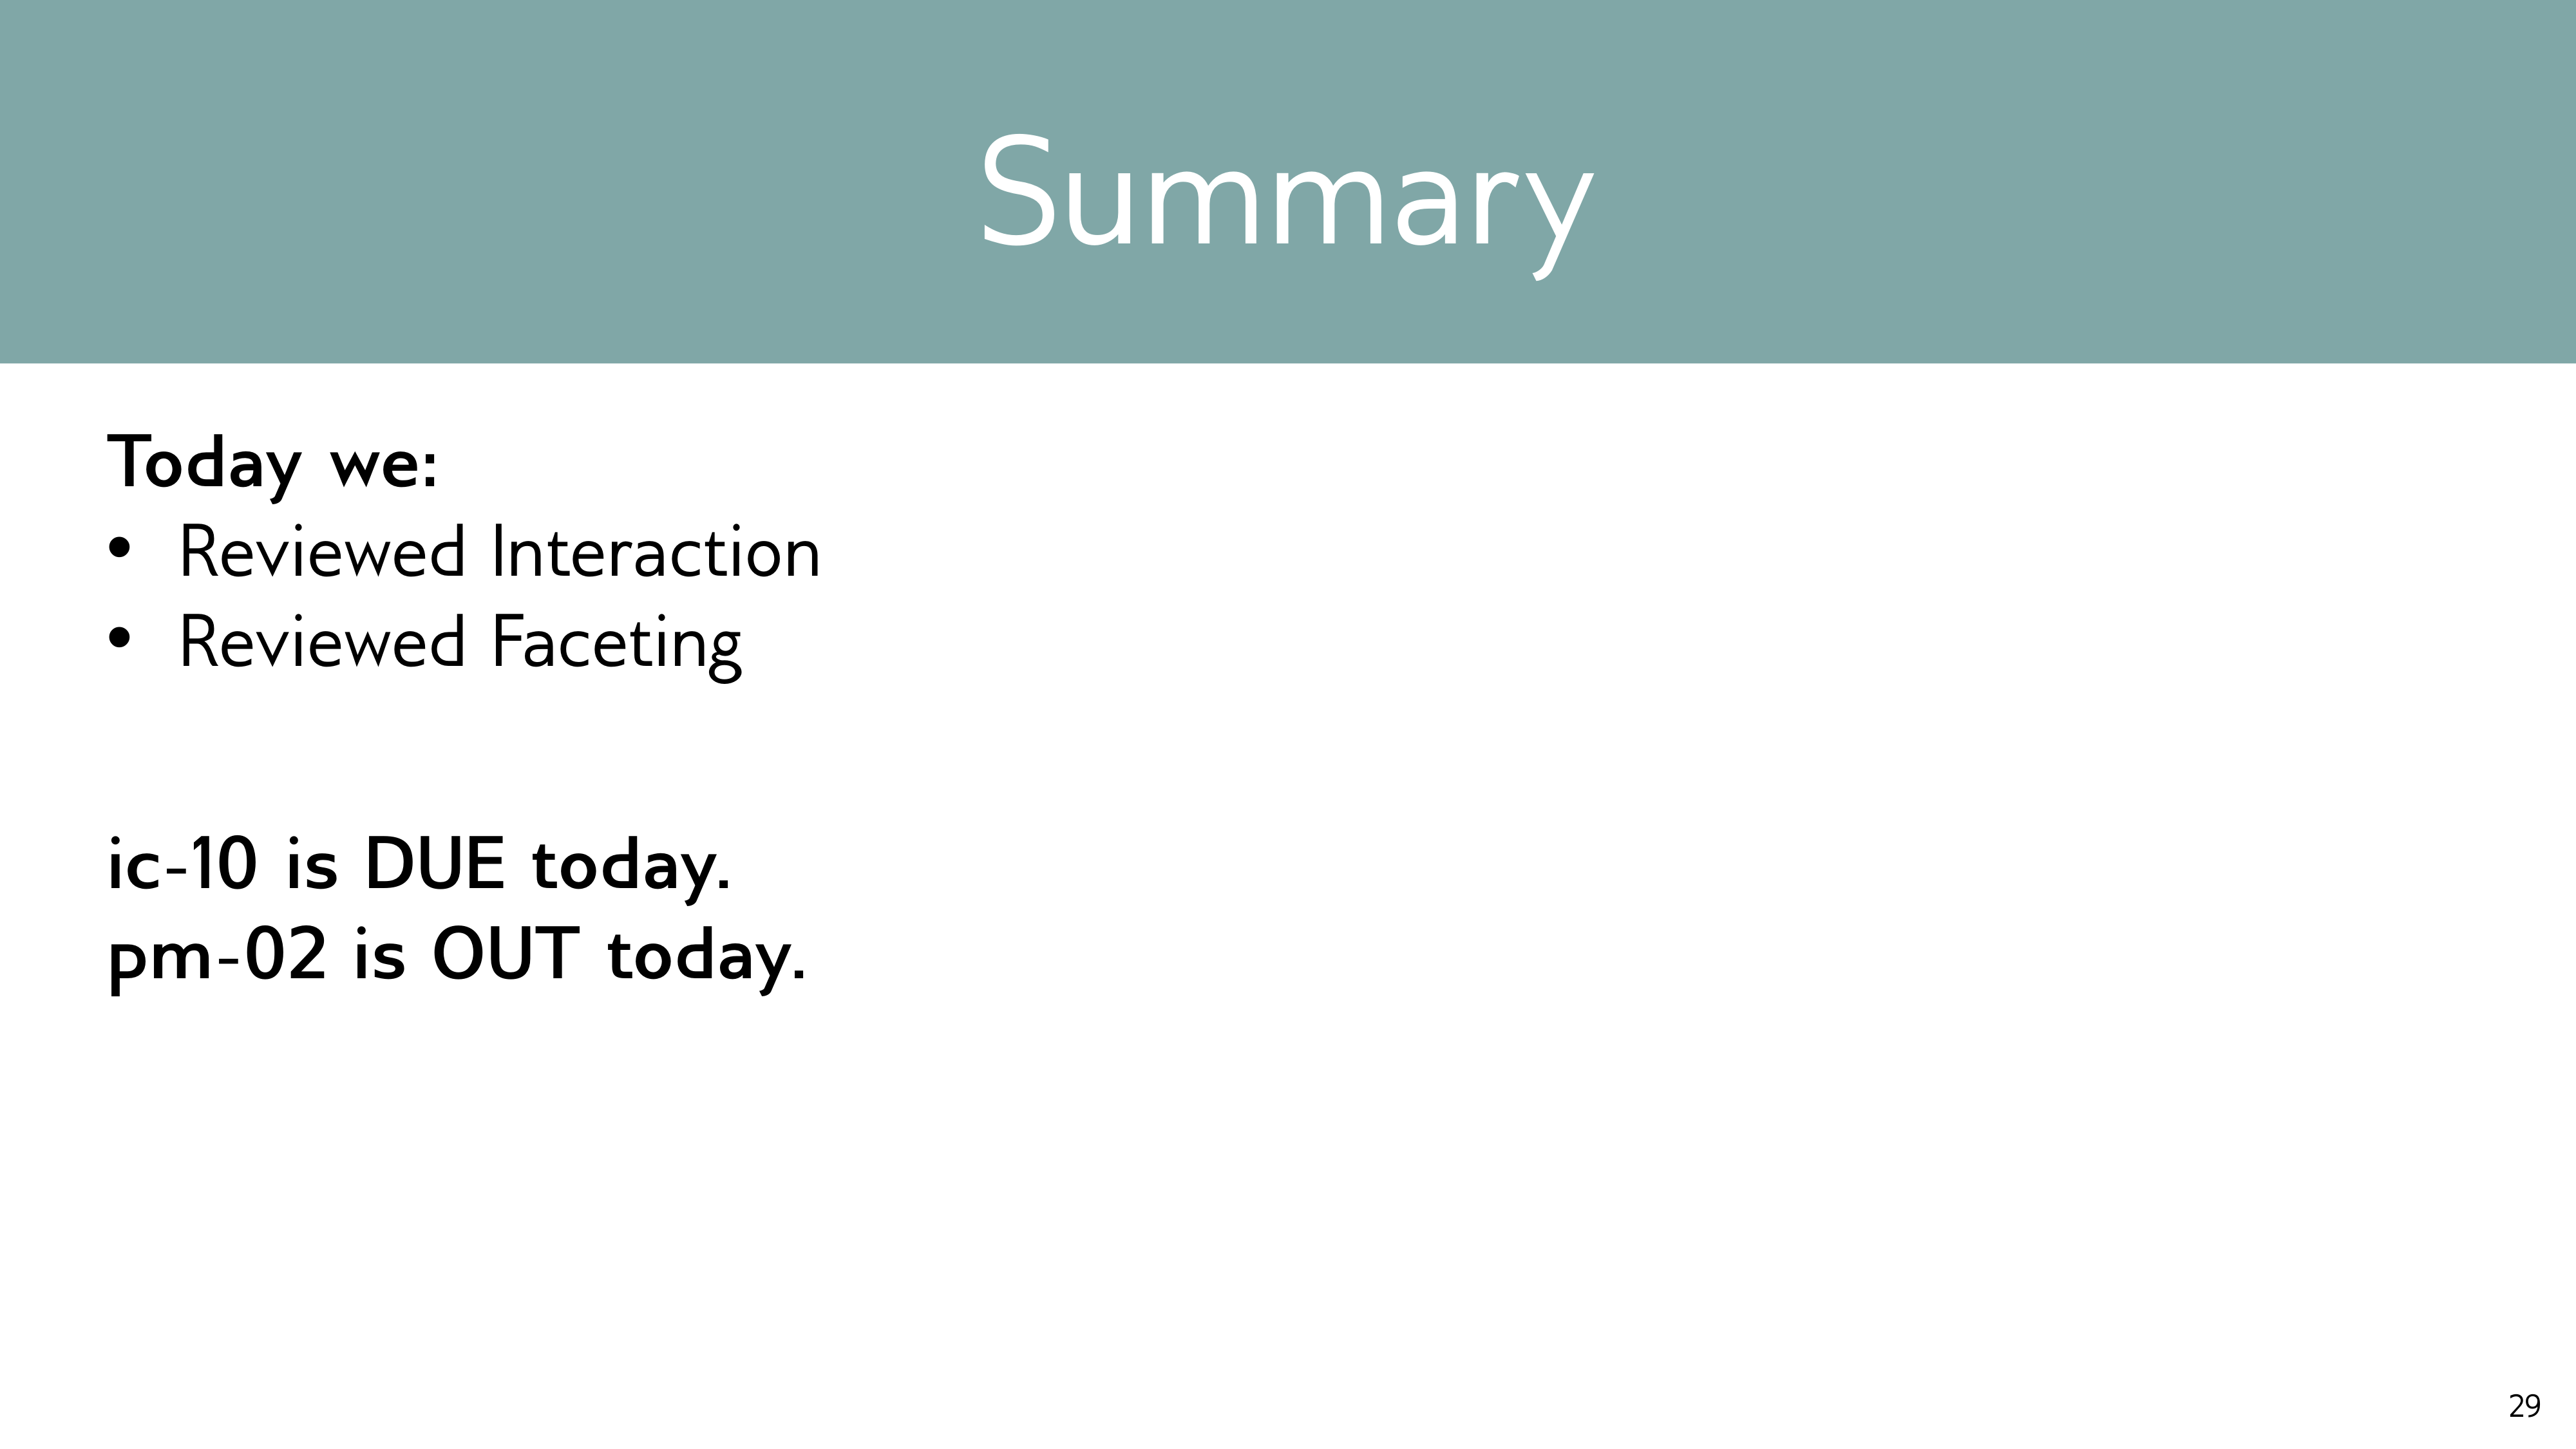

Summary
Today we:
Reviewed Interaction
Reviewed Faceting
ic-10 is DUE today.
pm-02 is OUT today.
29